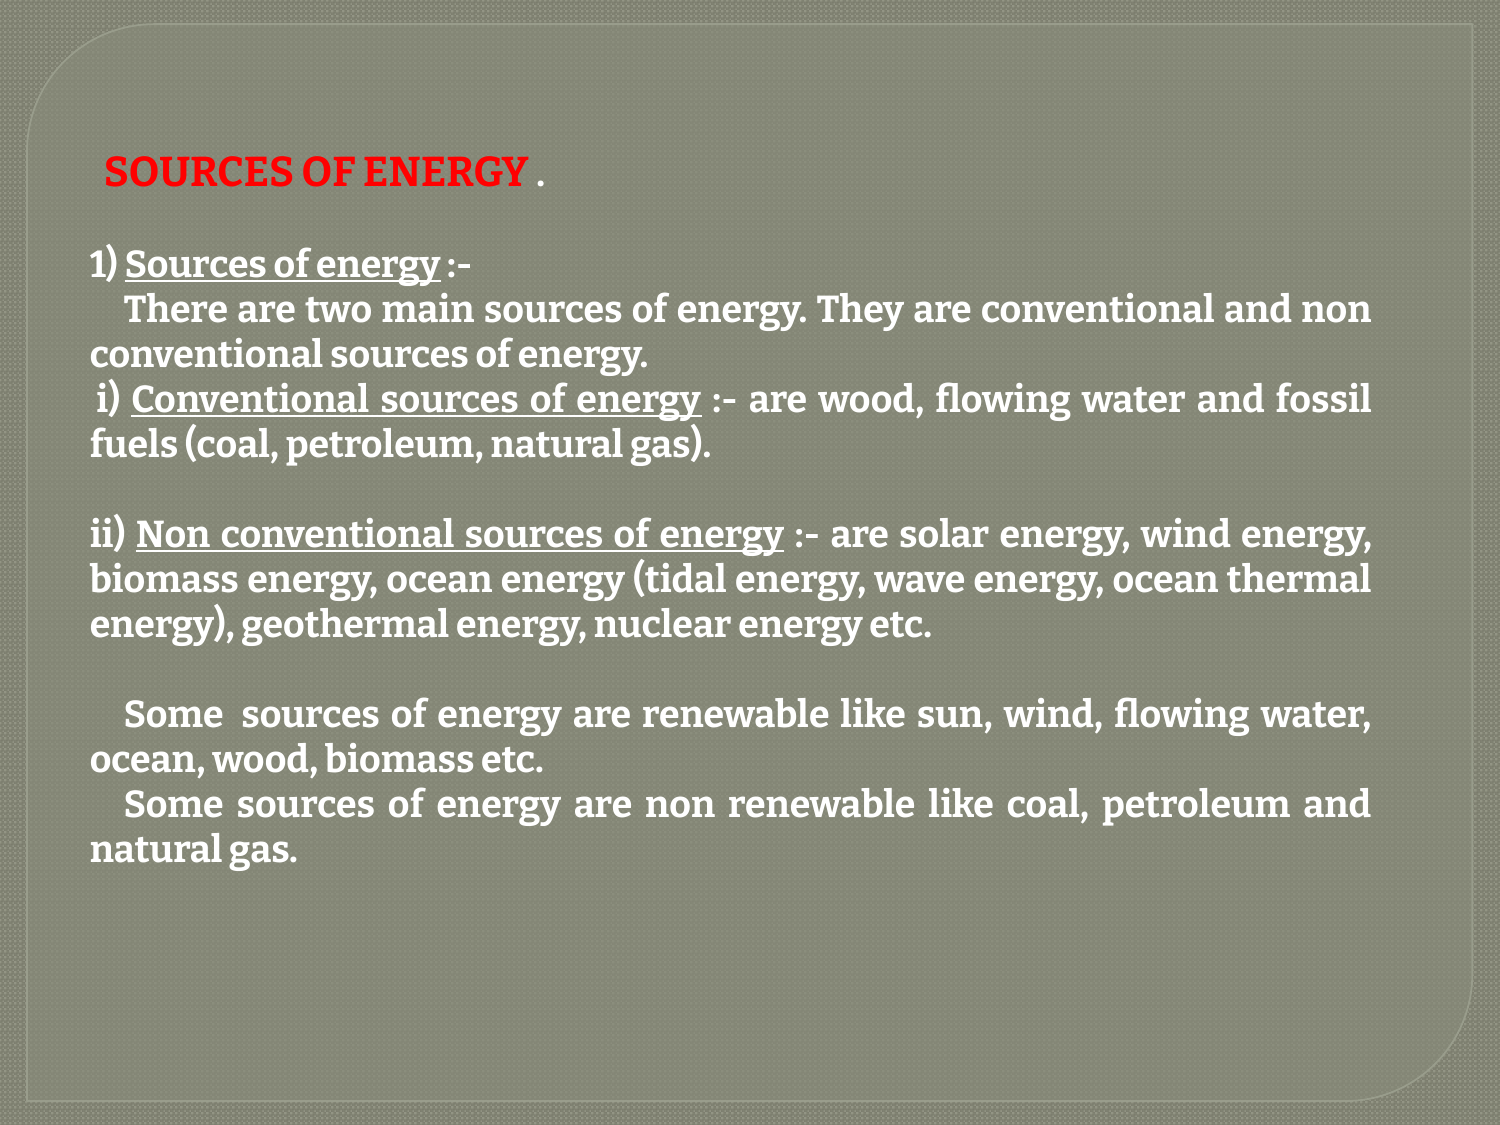

SOURCES OF ENERGY .

1) Sources of energy :-
     There are two main sources of energy. They are conventional and non conventional sources of energy.
 i) Conventional sources of energy :- are wood, flowing water and fossil fuels (coal, petroleum, natural gas).

ii) Non conventional sources of energy :- are solar energy, wind energy, biomass energy, ocean energy (tidal energy, wave energy, ocean thermal energy), geothermal energy, nuclear energy etc.

     Some  sources of energy are renewable like sun, wind, flowing water, ocean, wood, biomass etc.
     Some sources of energy are non renewable like coal, petroleum and natural gas.